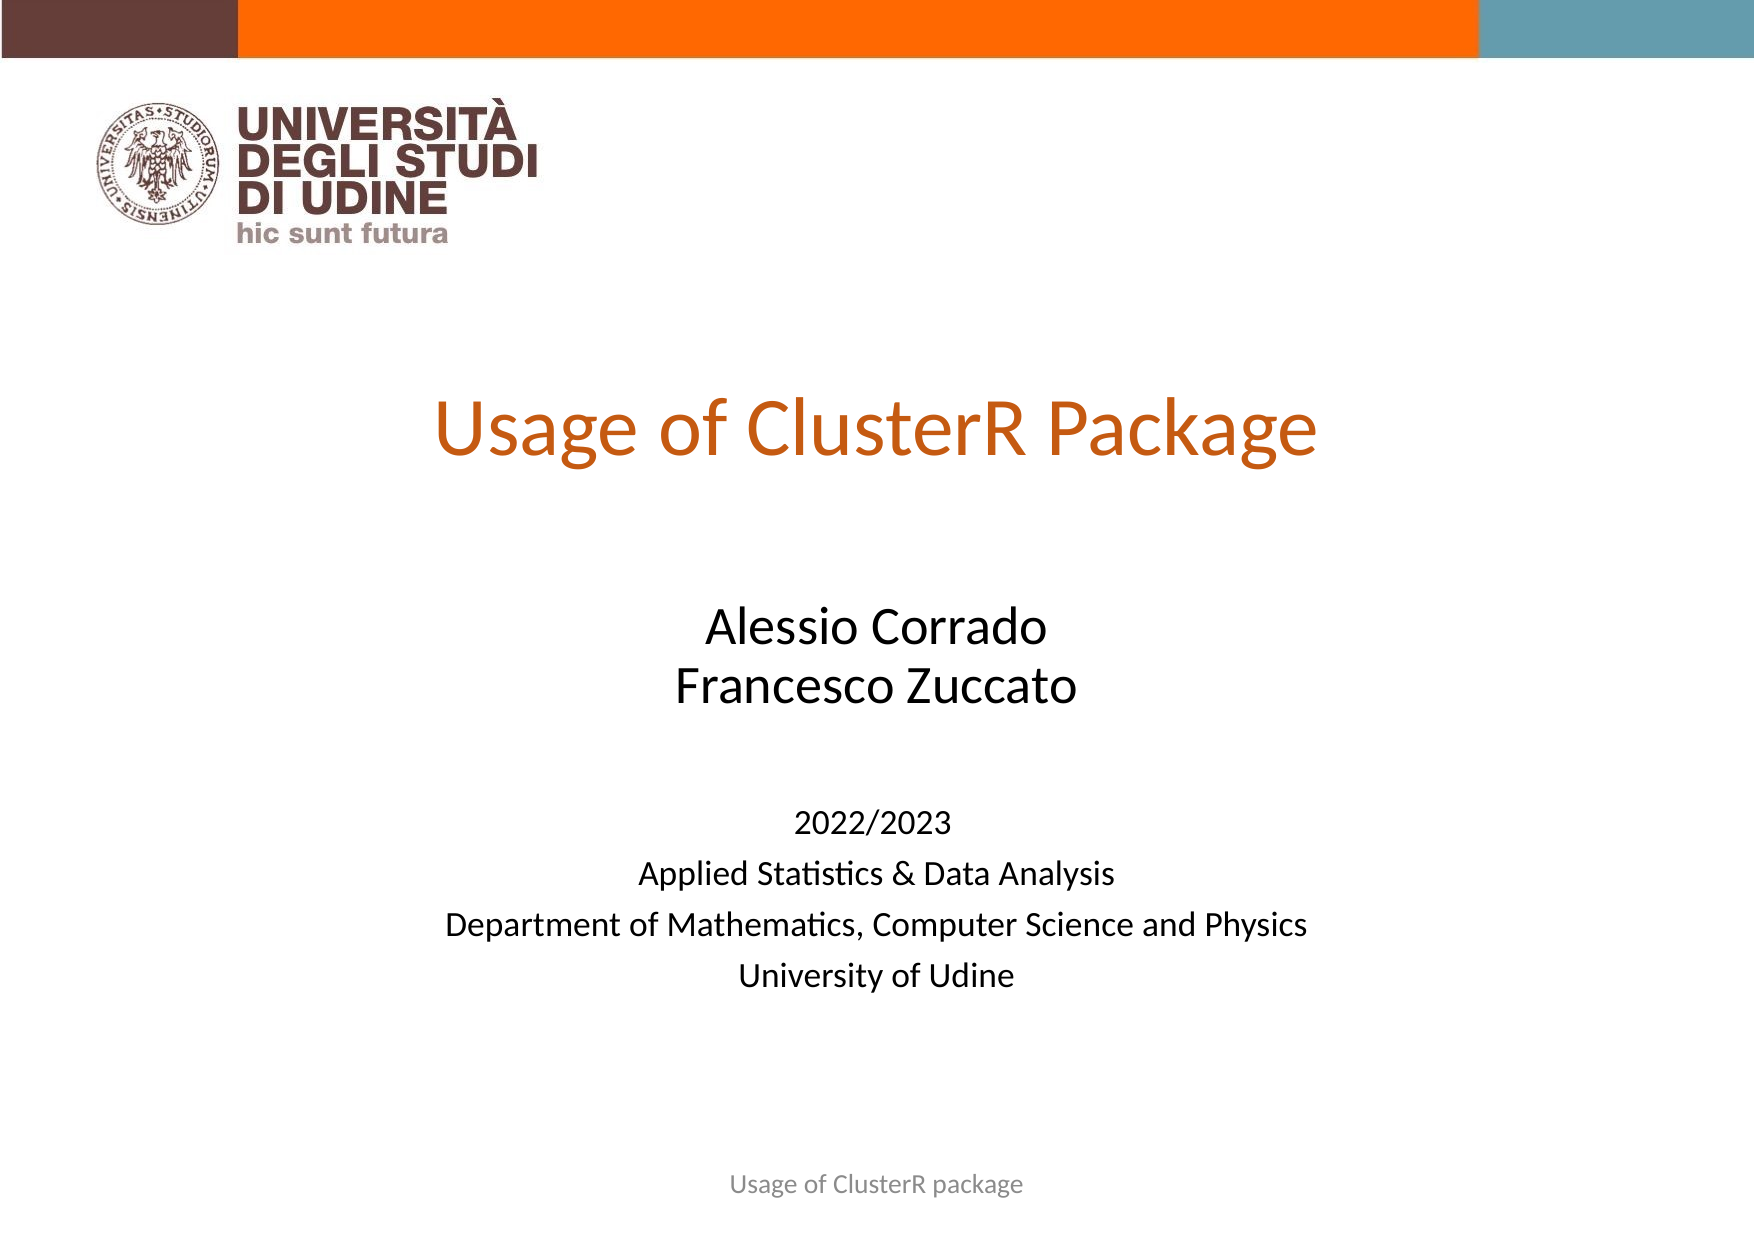

# Usage of ClusterR Package
Alessio Corrado
Francesco Zuccato

2022/2023
Applied Statistics & Data Analysis
Department of Mathematics, Computer Science and Physics
University of Udine
Usage of ClusterR package